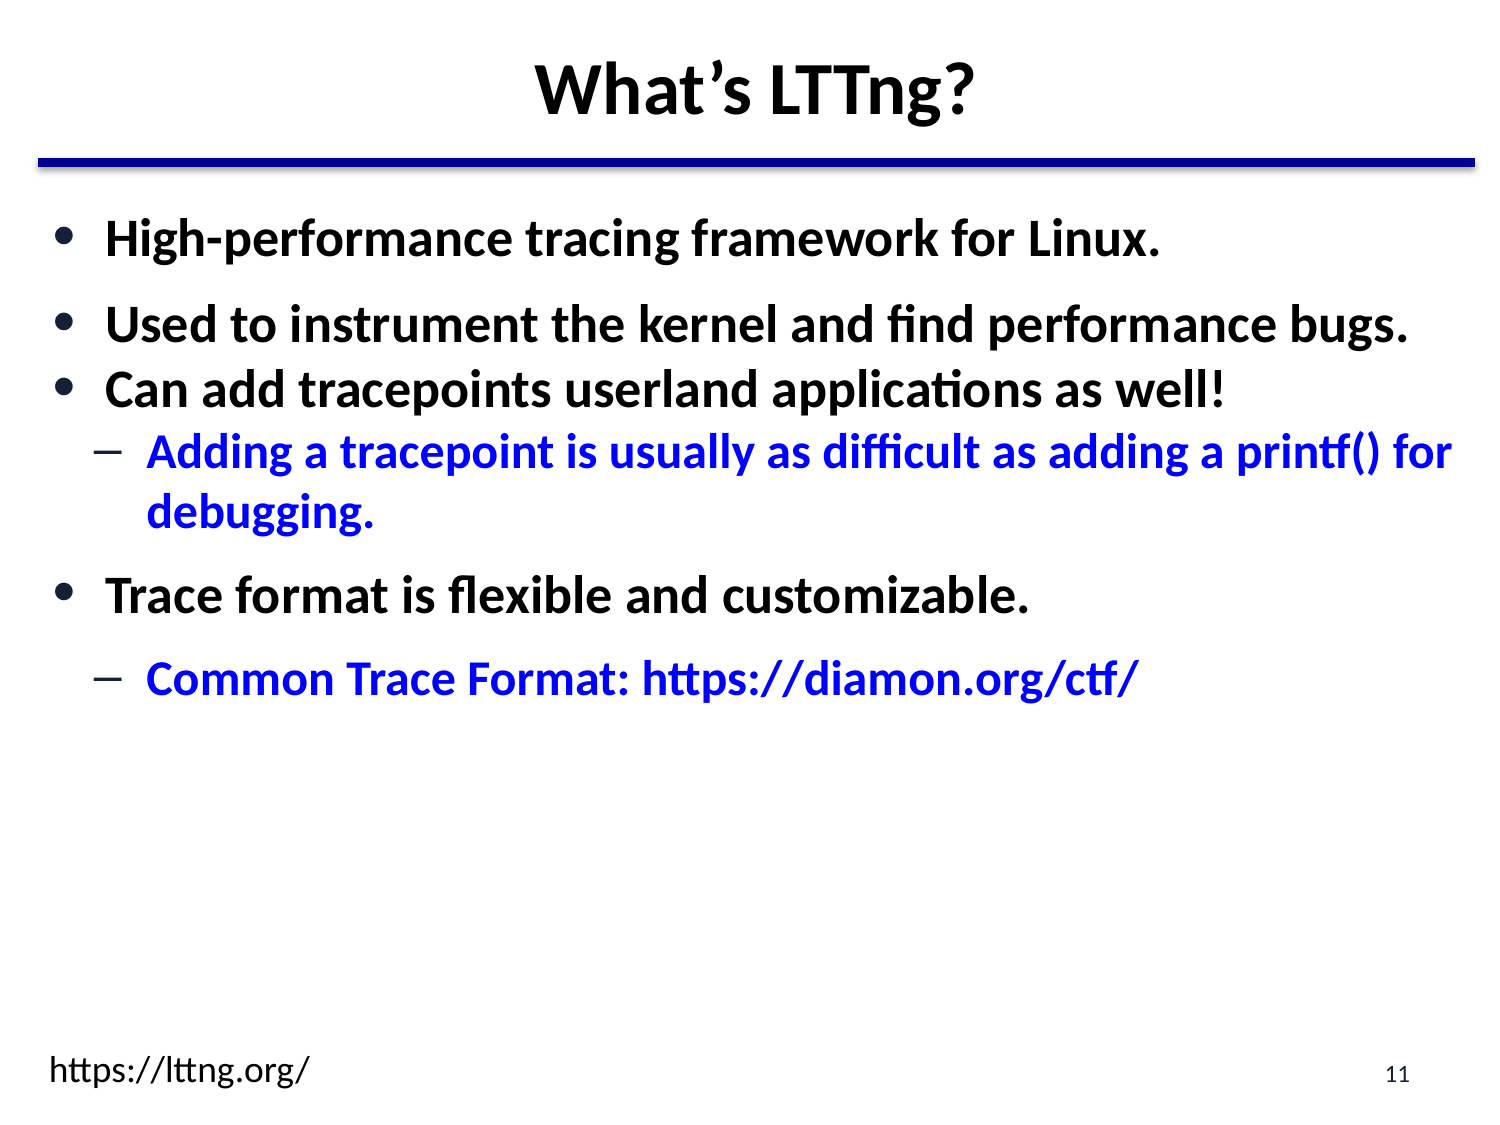

# What’s LTTng?
High-performance tracing framework for Linux.
Used to instrument the kernel and find performance bugs.
Can add tracepoints userland applications as well!
Adding a tracepoint is usually as difficult as adding a printf() for debugging.
Trace format is flexible and customizable.
Common Trace Format: https://diamon.org/ctf/
https://lttng.org/
11